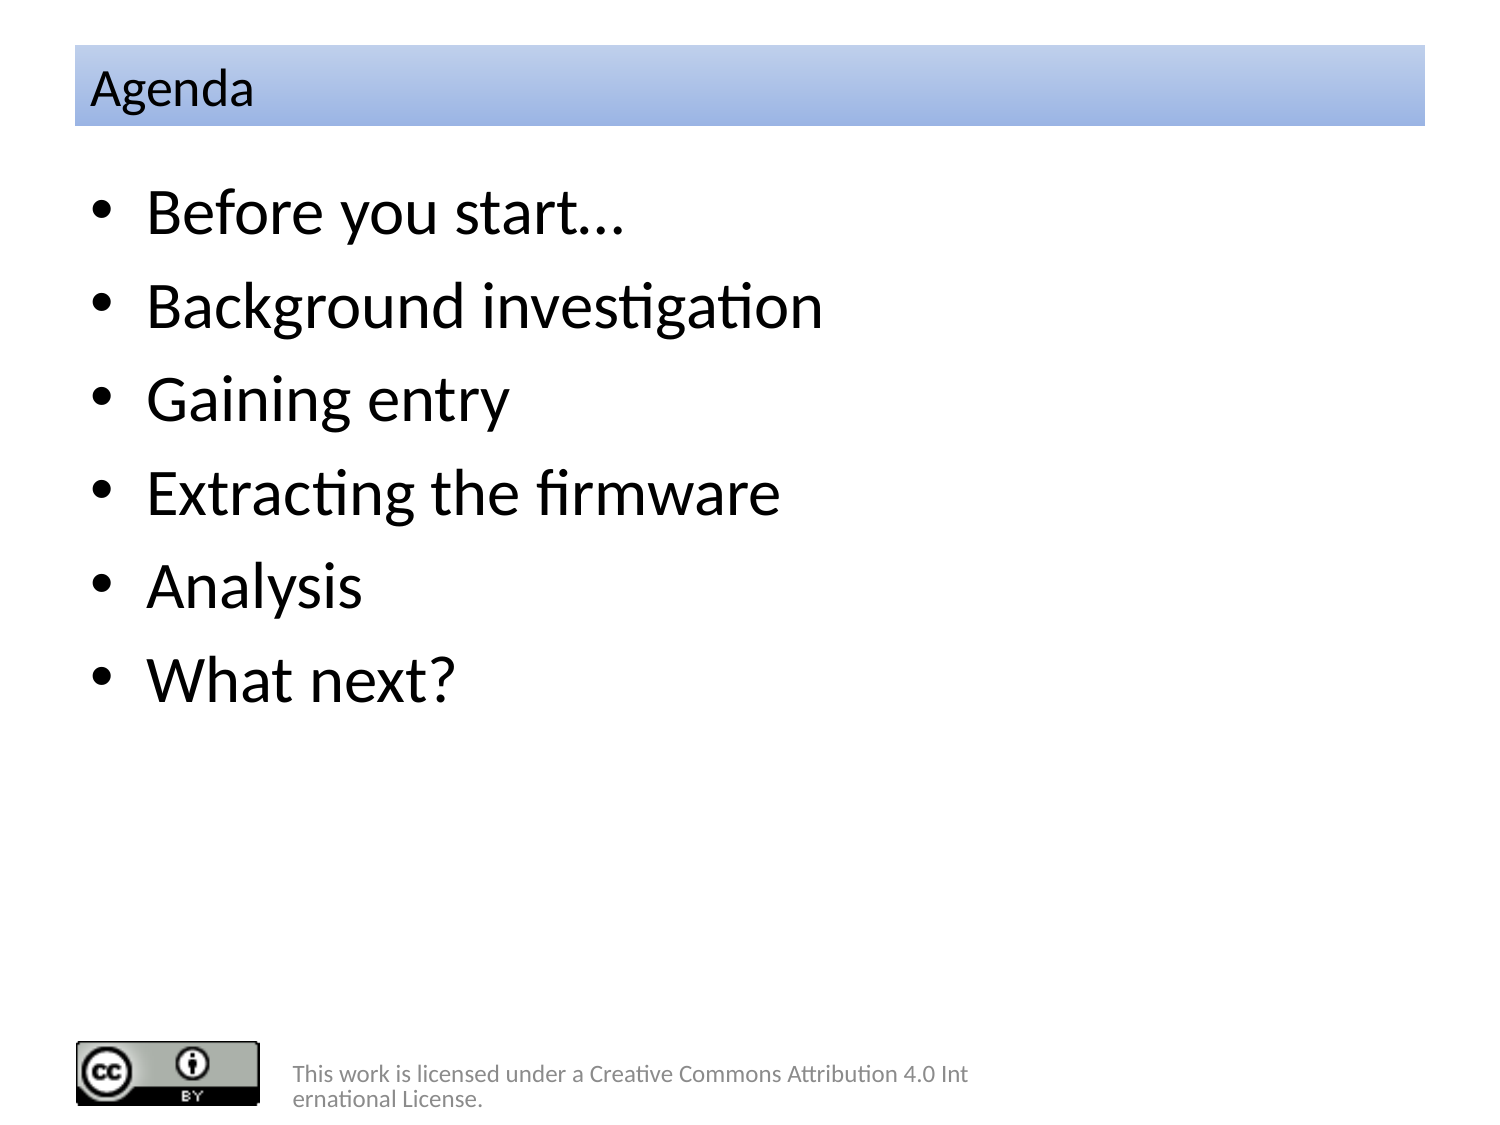

# Agenda
Before you start…
Background investigation
Gaining entry
Extracting the firmware
Analysis
What next?
This work is licensed under a Creative Commons Attribution 4.0 International License.